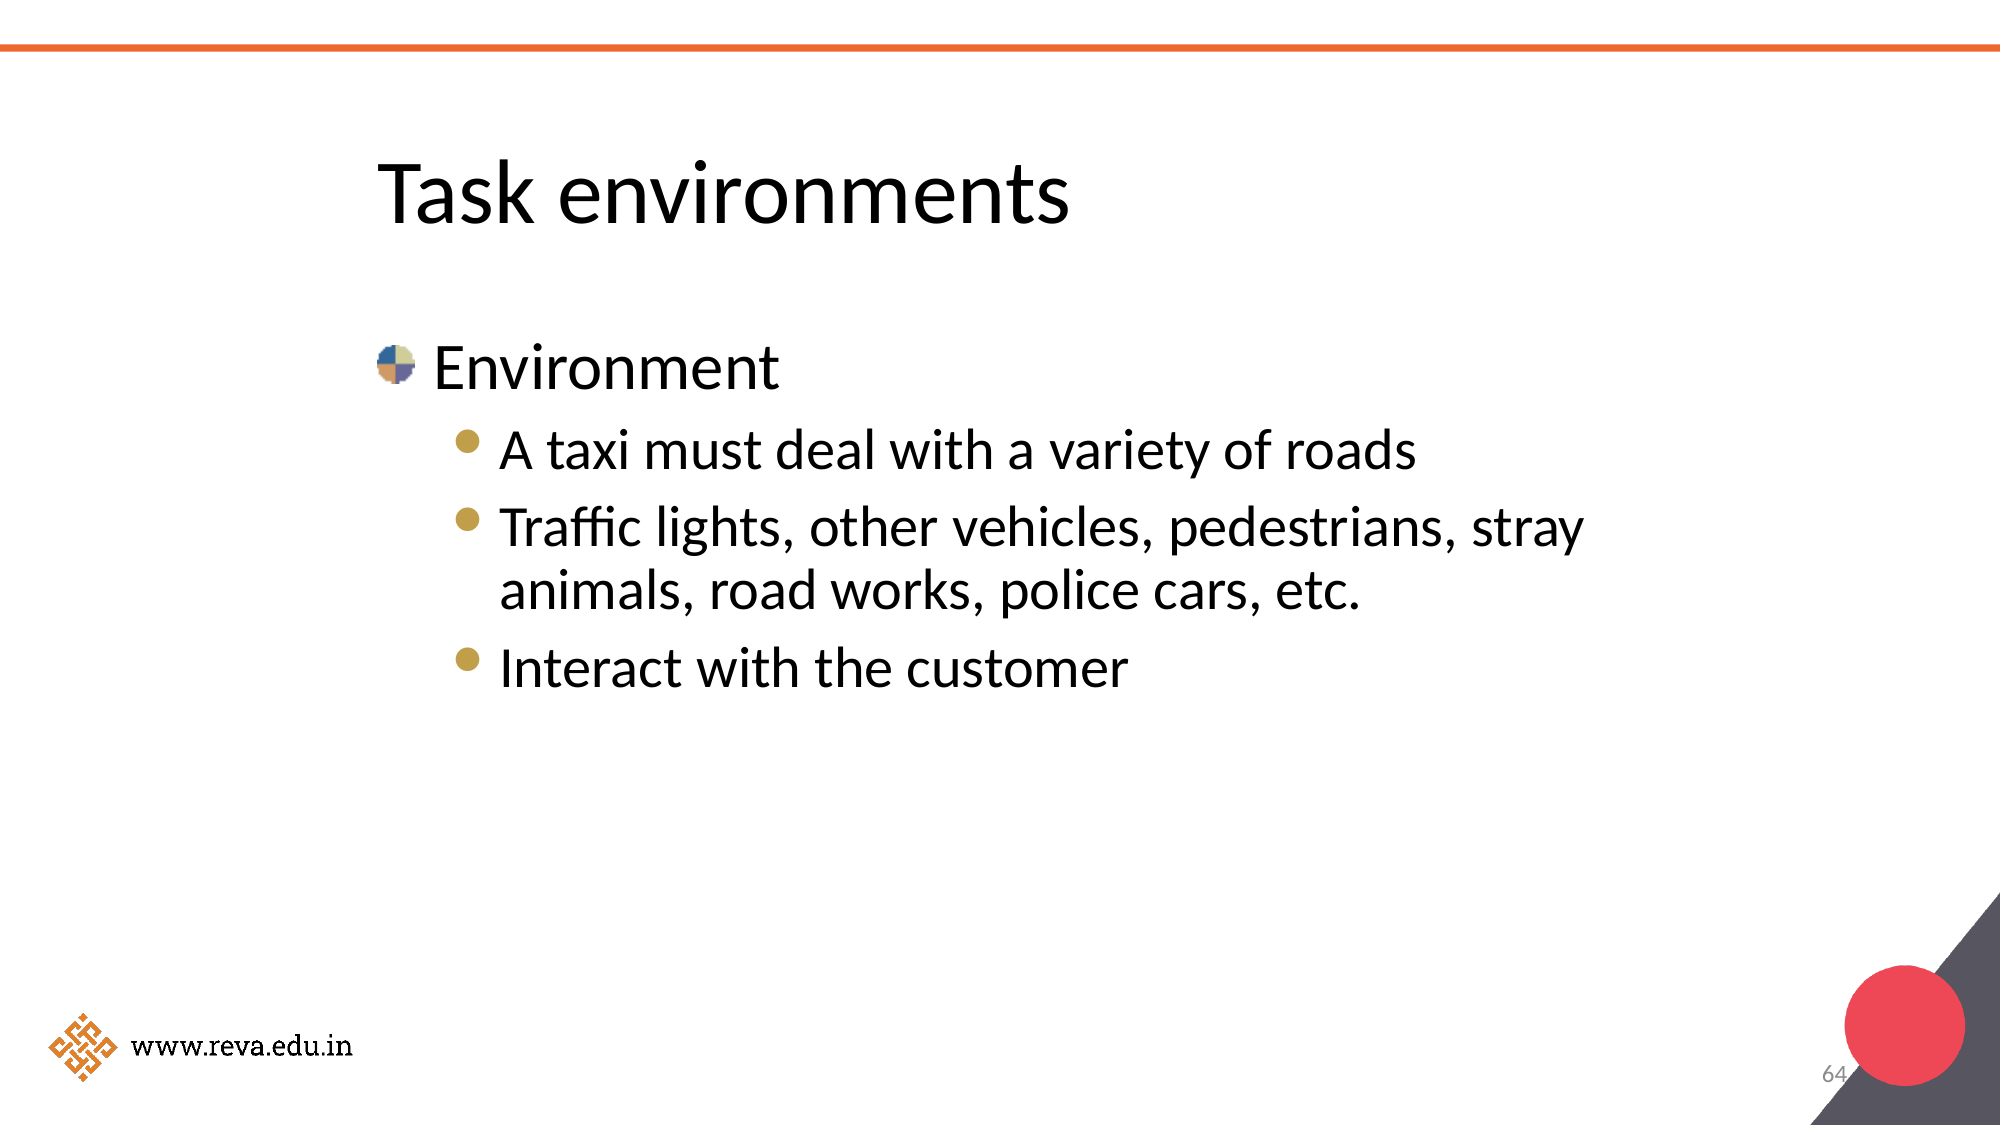

Task environments
# Environment
A taxi must deal with a variety of roads
Traffic lights, other vehicles, pedestrians, stray animals, road works, police cars, etc.
Interact with the customer
64